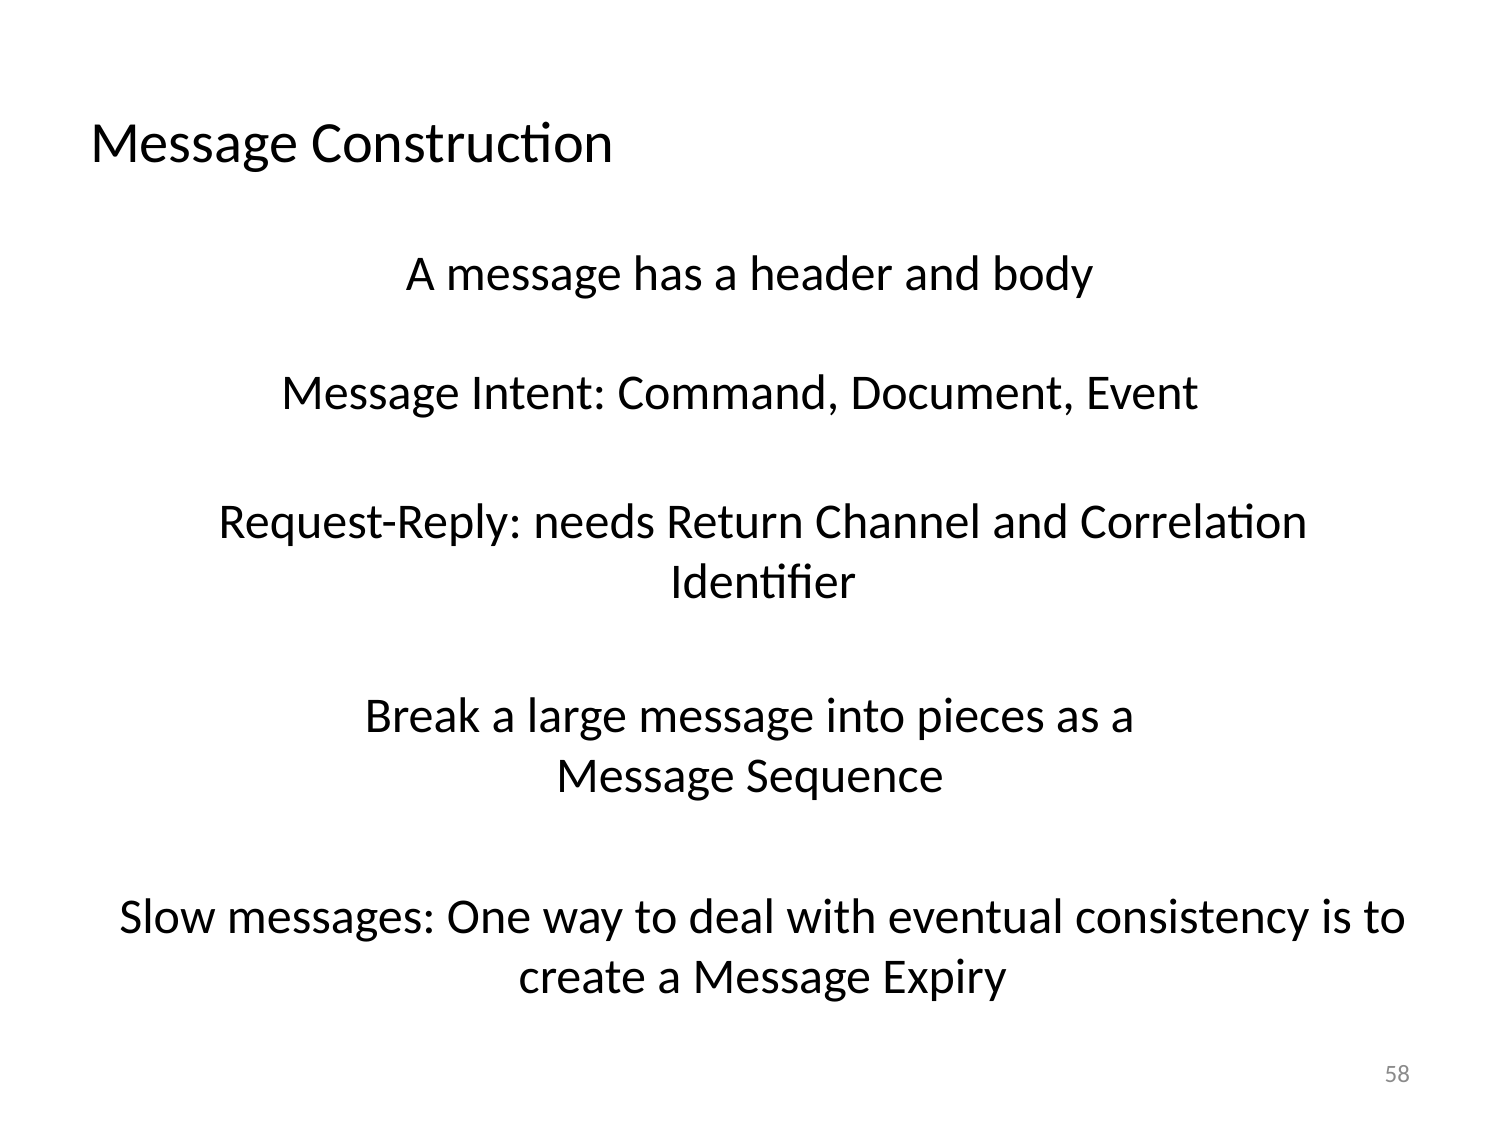

# Message Construction
A message has a header and body
Message Intent: Command, Document, Event
Request-Reply: needs Return Channel and Correlation Identifier
Break a large message into pieces as a Message Sequence
Slow messages: One way to deal with eventual consistency is to create a Message Expiry
58